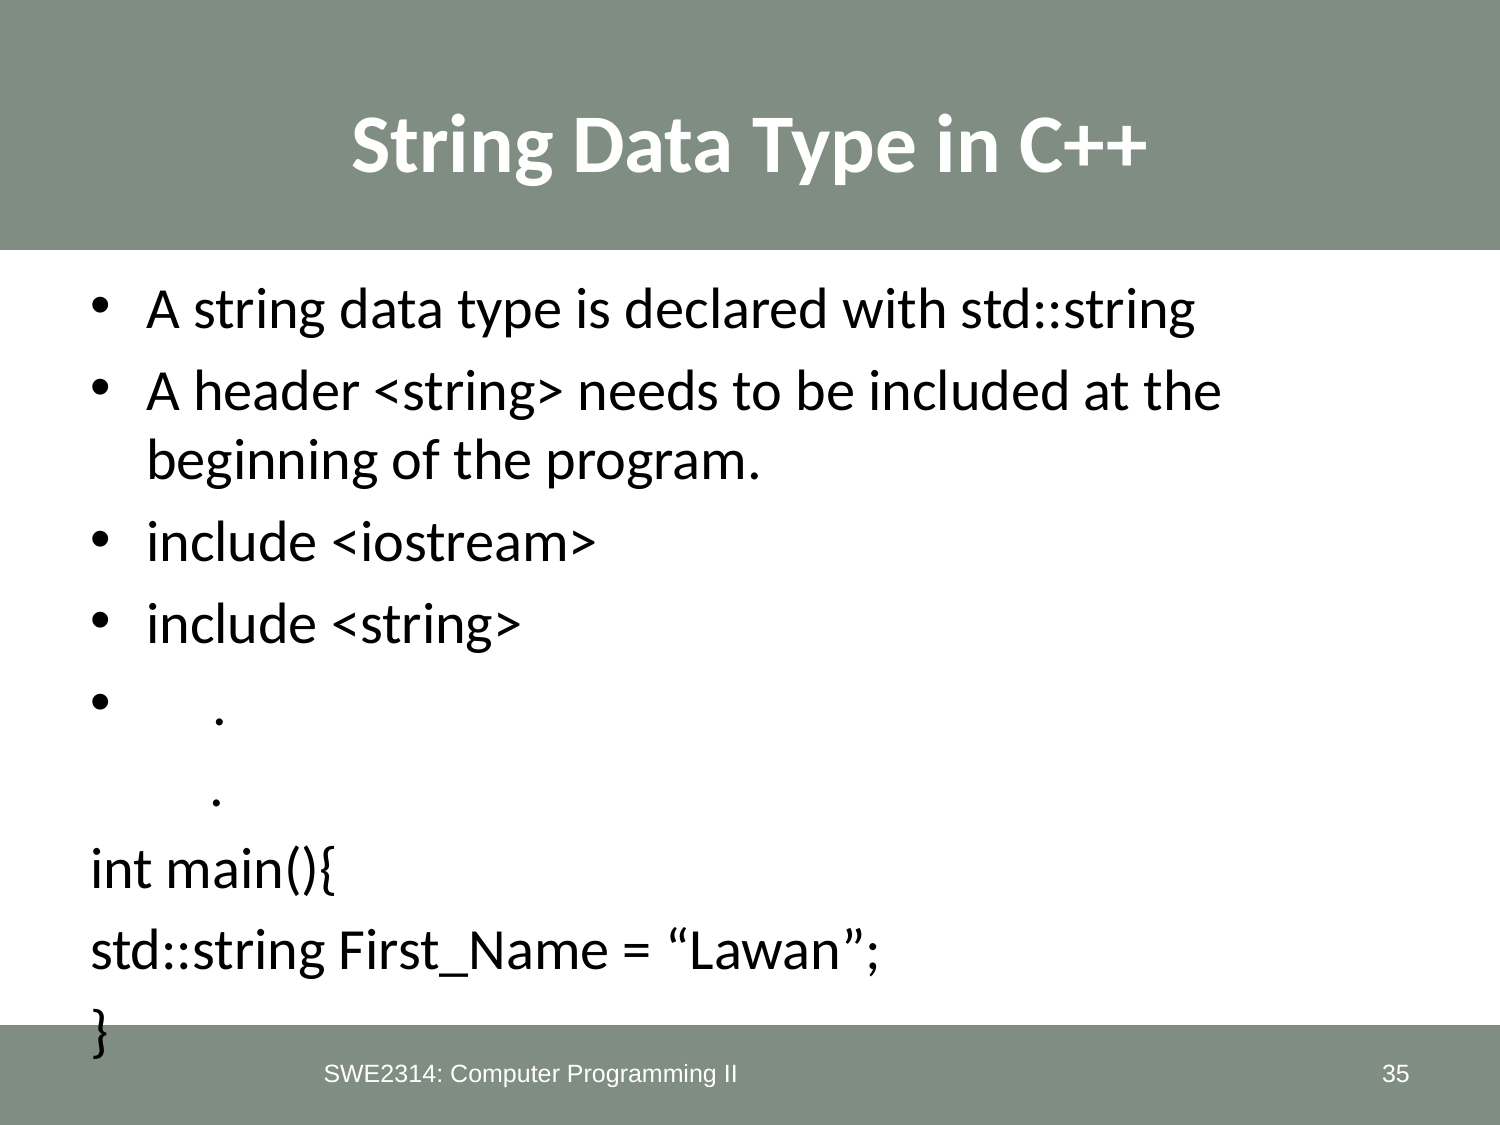

# String Data Type in C++
A string data type is declared with std::string
A header <string> needs to be included at the beginning of the program.
include <iostream>
include <string>
     .
         .
int main(){
std::string First_Name = “Lawan”;
}

SWE2314: Computer Programming II
35